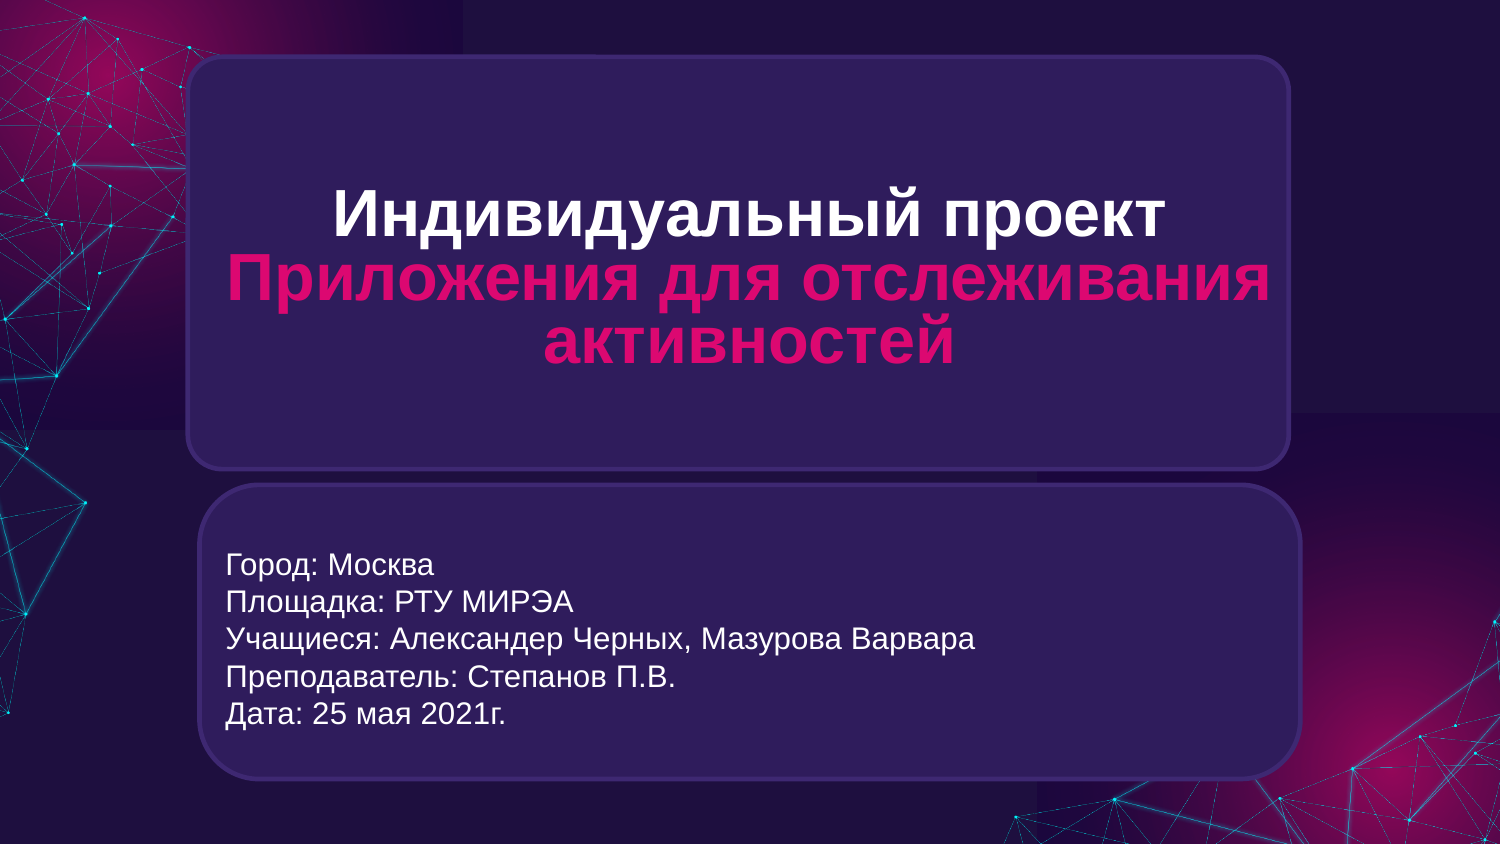

# Индивидуальный проект Приложения для отслеживания активностей

Город: Москва
Площадка: РТУ МИРЭА
Учащиеся: Александер Черных, Мазурова Варвара
Преподаватель: Степанов П.В.
Дата: 25 мая 2021г.